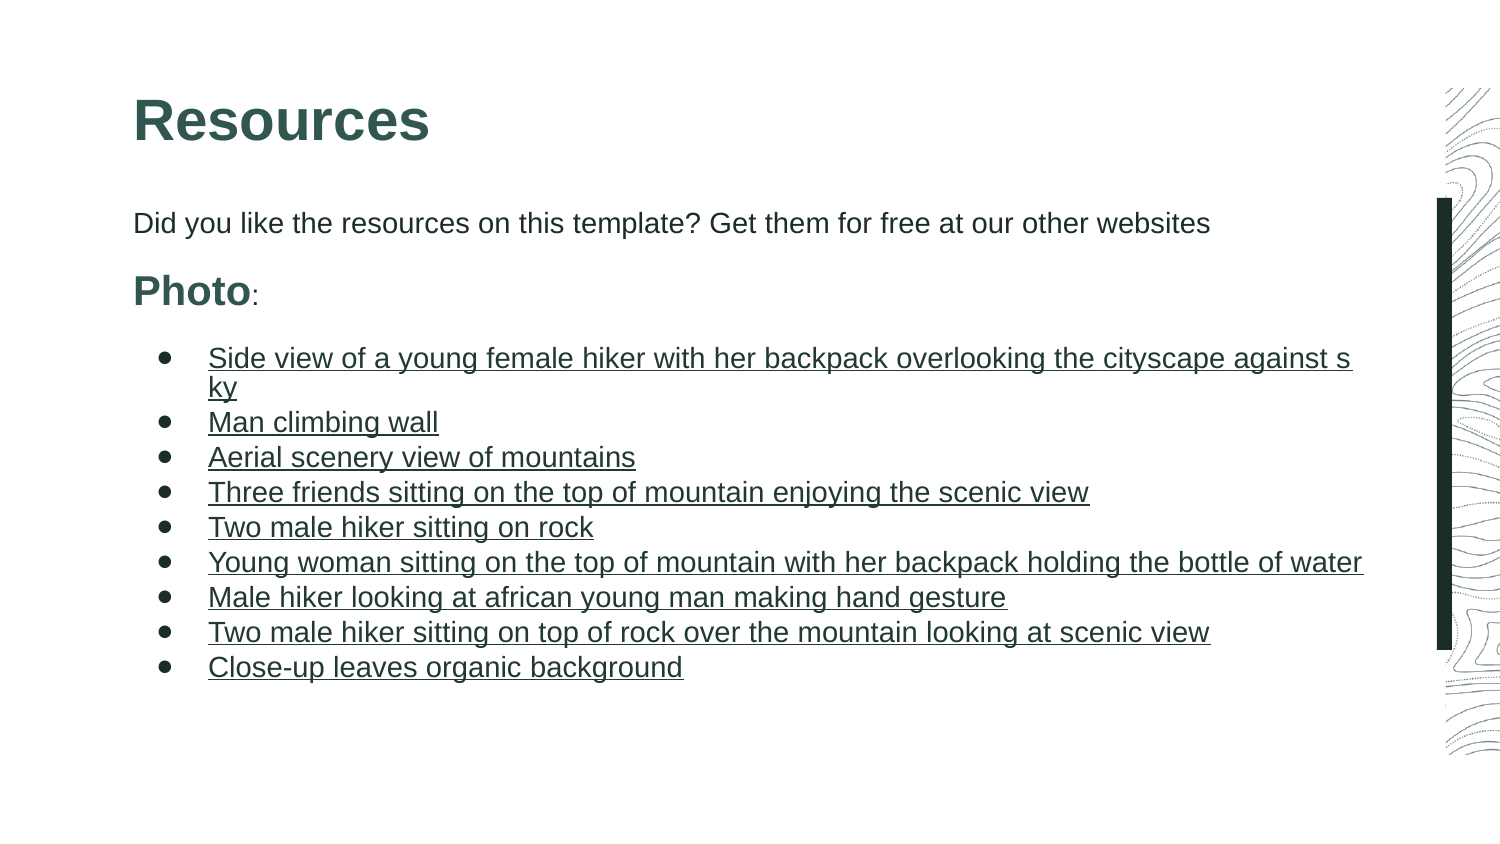

# Resources
Did you like the resources on this template? Get them for free at our other websites
Photo:
Side view of a young female hiker with her backpack overlooking the cityscape against sky
Man climbing wall
Aerial scenery view of mountains
Three friends sitting on the top of mountain enjoying the scenic view
Two male hiker sitting on rock
Young woman sitting on the top of mountain with her backpack holding the bottle of water
Male hiker looking at african young man making hand gesture
Two male hiker sitting on top of rock over the mountain looking at scenic view
Close-up leaves organic background